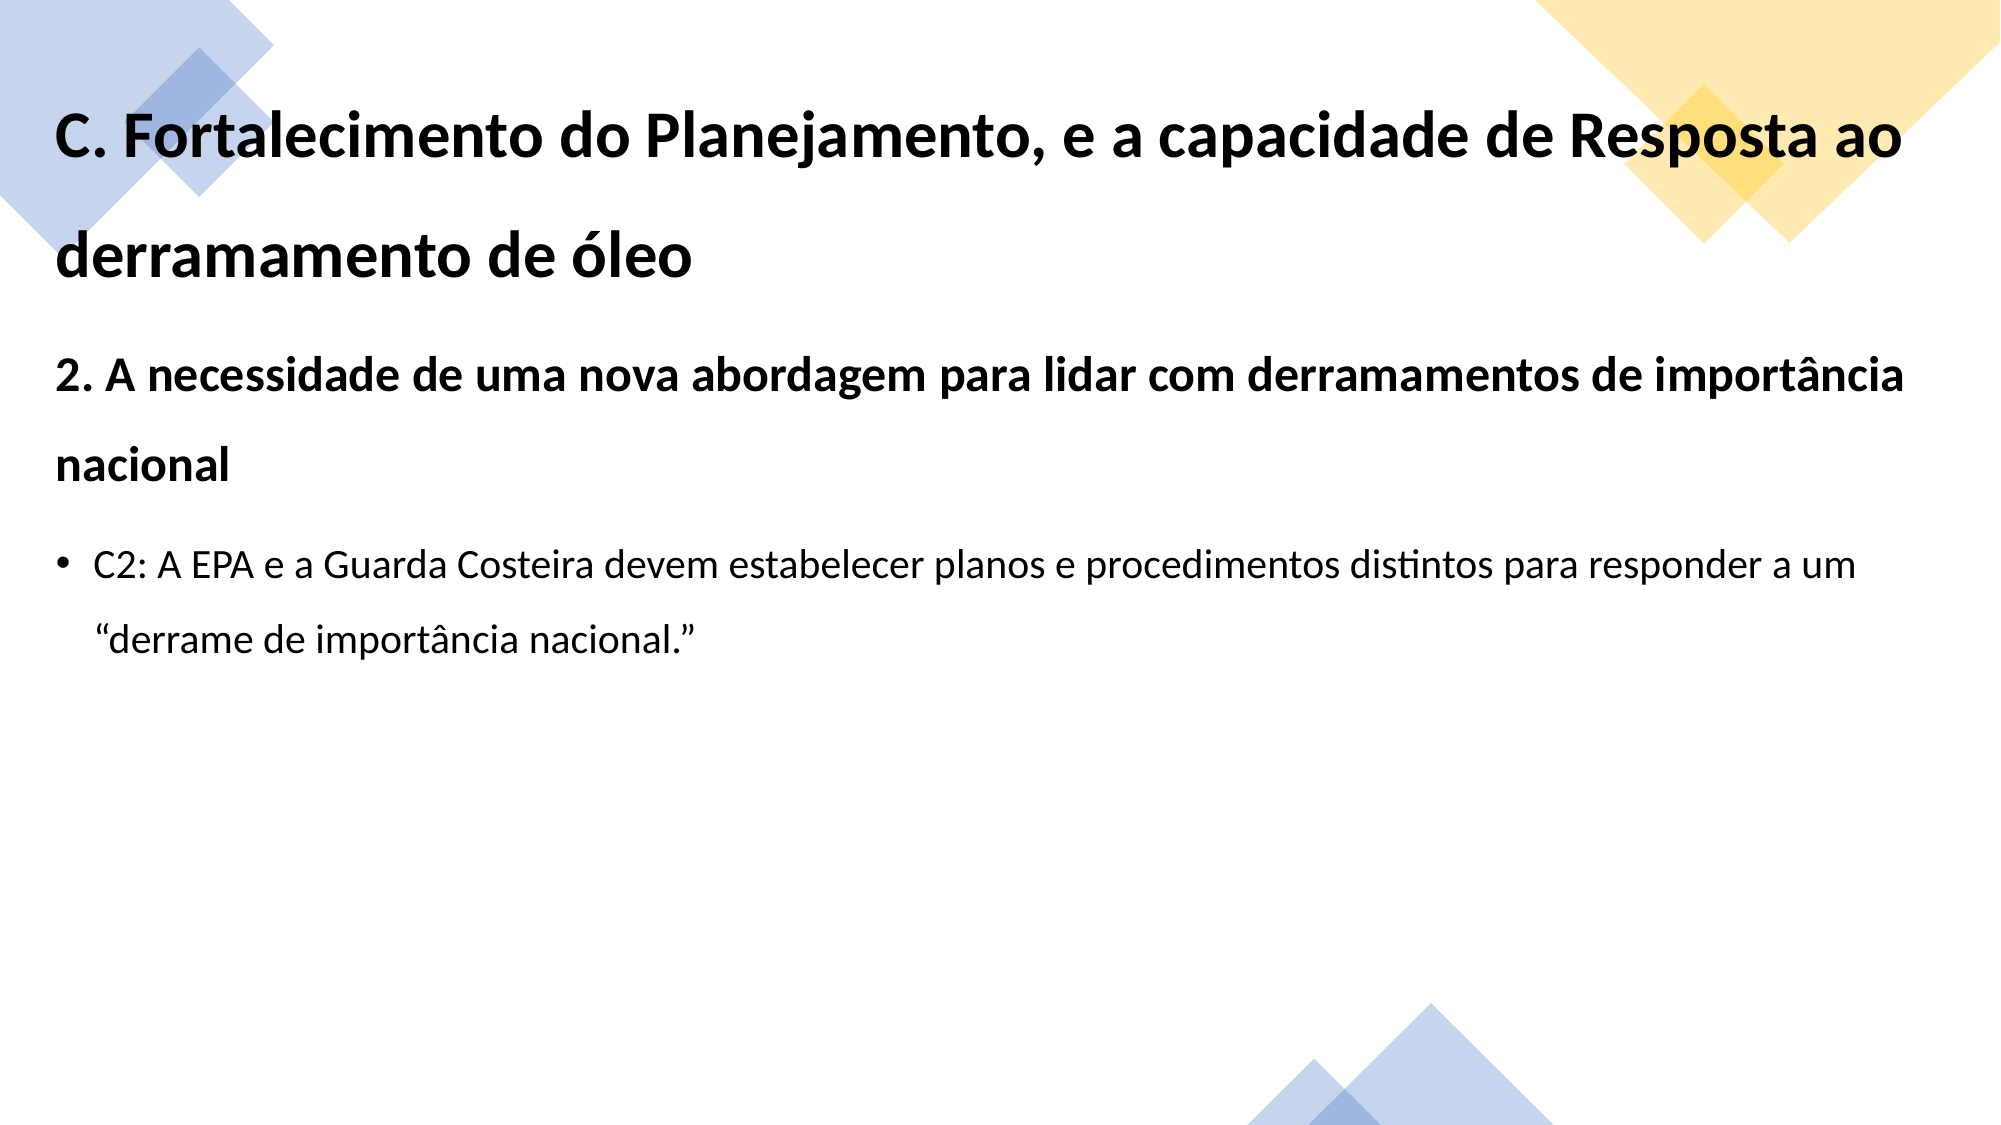

C. Fortalecimento do Planejamento, e a capacidade de Resposta ao derramamento de óleo
2. A necessidade de uma nova abordagem para lidar com derramamentos de importância nacional
C2: A EPA e a Guarda Costeira devem estabelecer planos e procedimentos distintos para responder a um “derrame de importância nacional.”